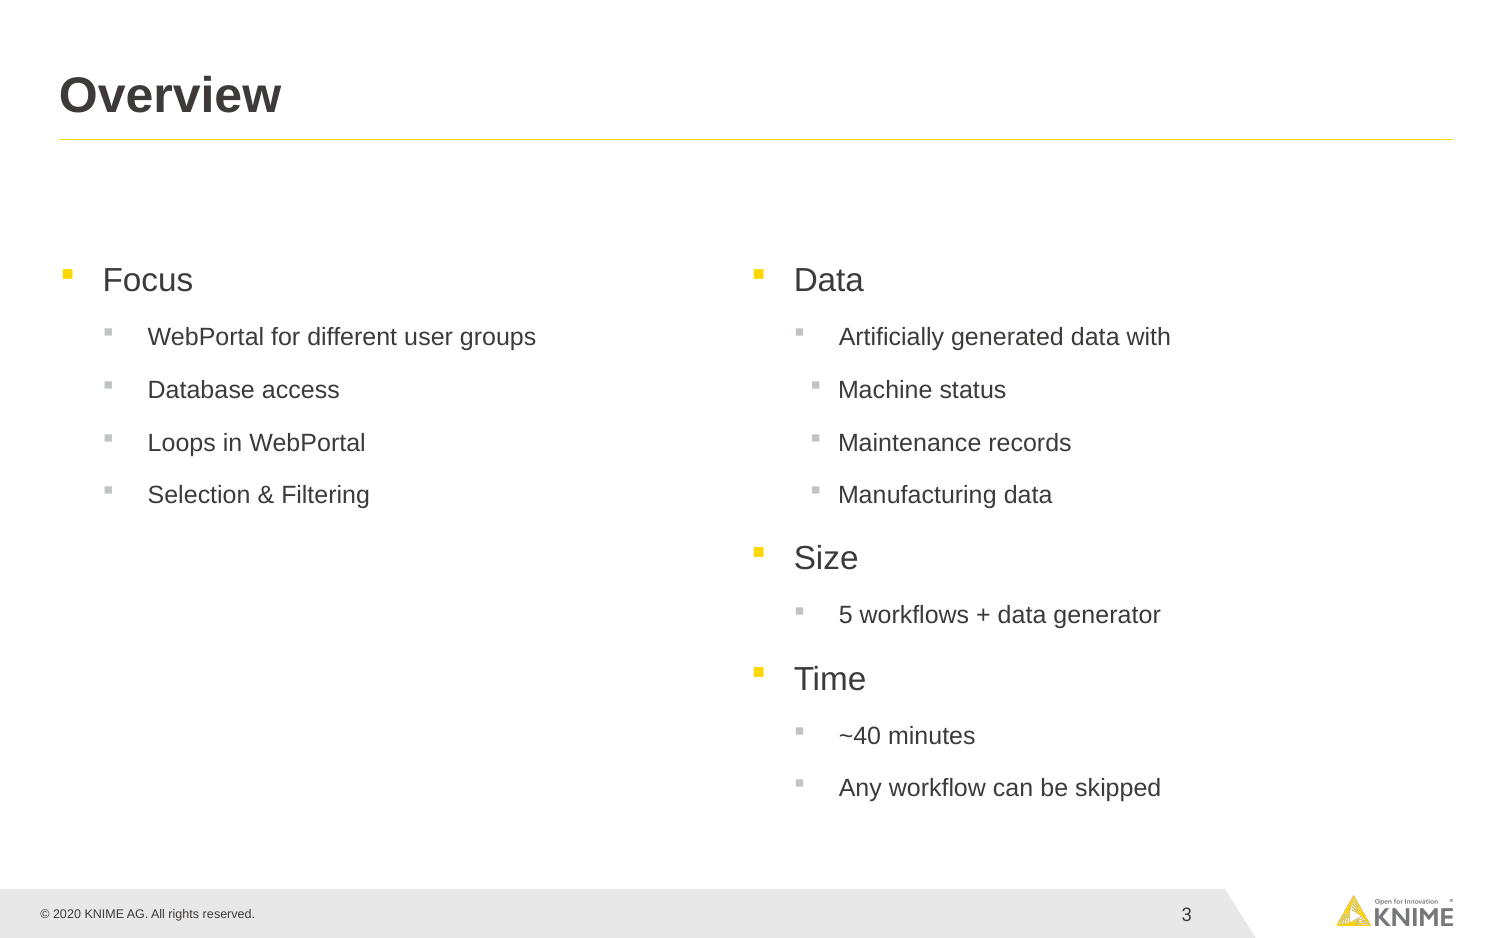

# Overview
Focus
WebPortal for different user groups
Database access
Loops in WebPortal
Selection & Filtering
Data
Artificially generated data with
Machine status
Maintenance records
Manufacturing data
Size
5 workflows + data generator
Time
~40 minutes
Any workflow can be skipped